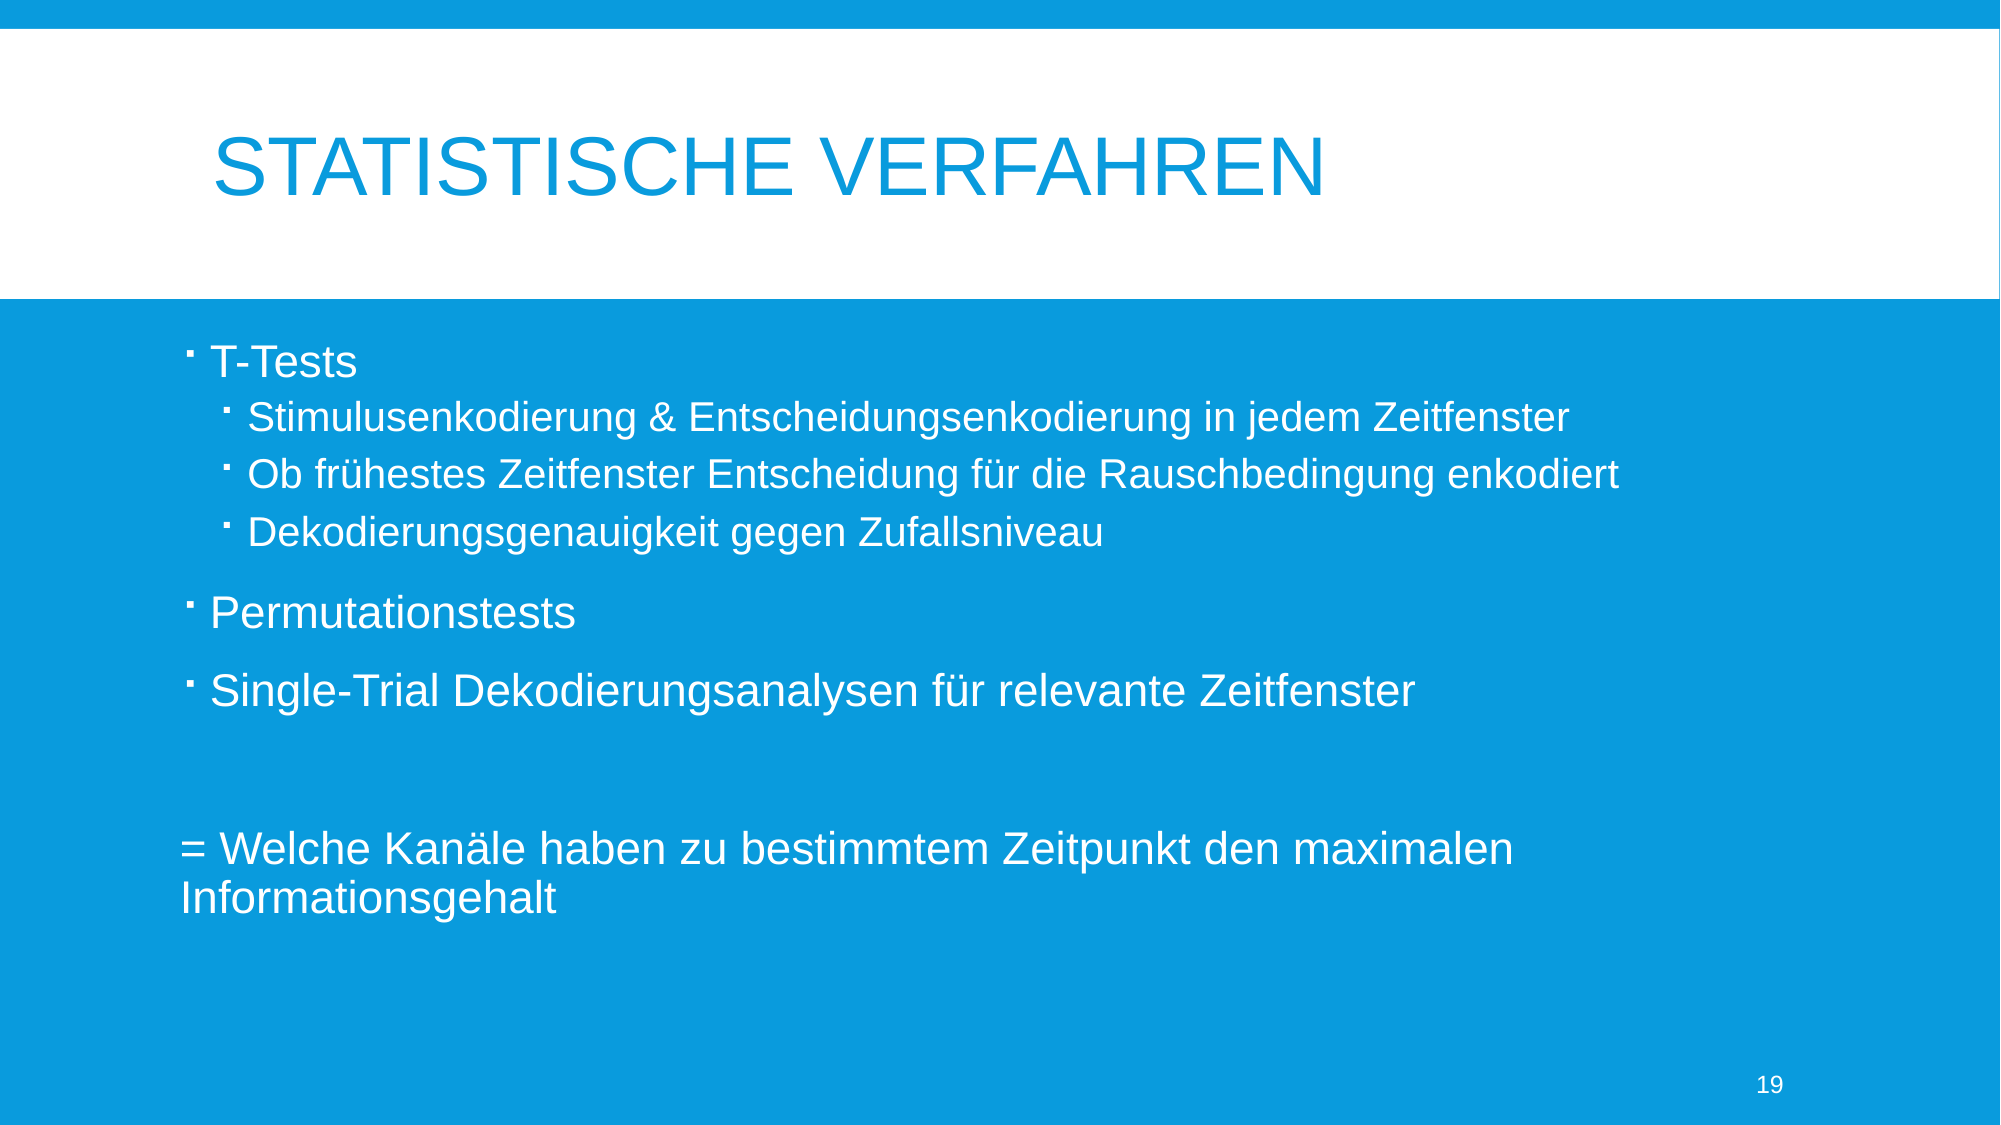

# Statistische Verfahren
T-Tests
Stimulusenkodierung & Entscheidungsenkodierung in jedem Zeitfenster
Ob frühestes Zeitfenster Entscheidung für die Rauschbedingung enkodiert
Dekodierungsgenauigkeit gegen Zufallsniveau
Permutationstests
Single-Trial Dekodierungsanalysen für relevante Zeitfenster

= Welche Kanäle haben zu bestimmtem Zeitpunkt den maximalen Informationsgehalt
19